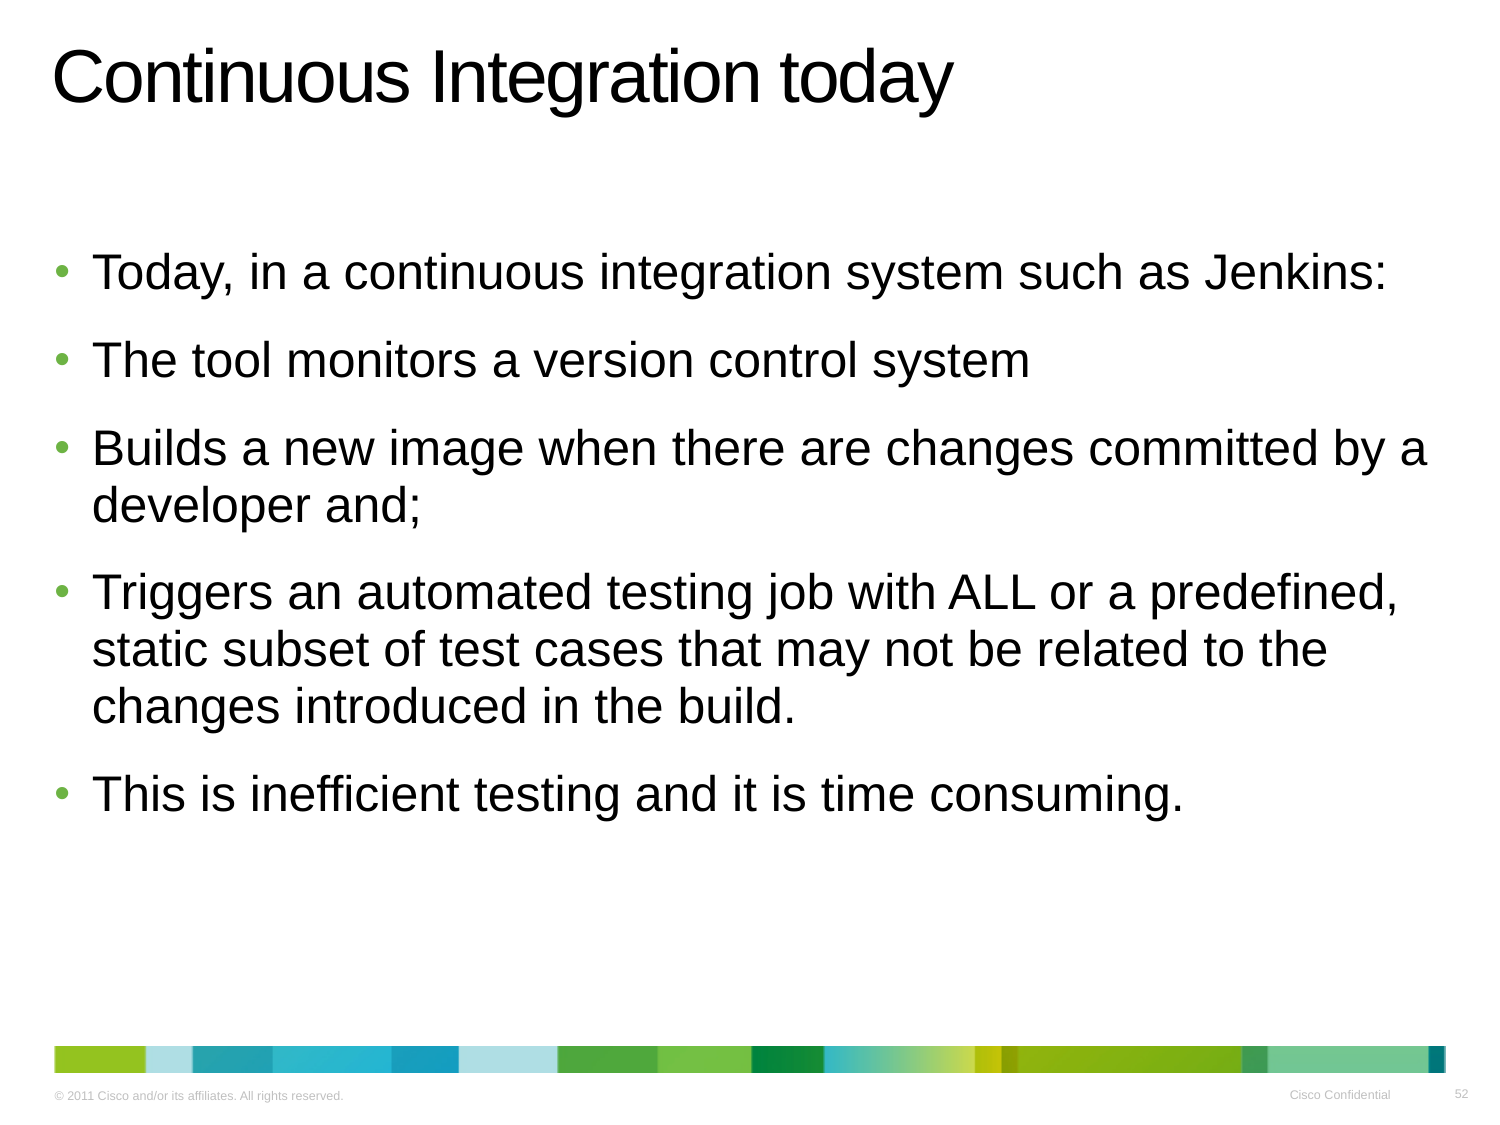

# Continuous Integration today
Today, in a continuous integration system such as Jenkins:
The tool monitors a version control system
Builds a new image when there are changes committed by a developer and;
Triggers an automated testing job with ALL or a predefined, static subset of test cases that may not be related to the changes introduced in the build.
This is inefficient testing and it is time consuming.